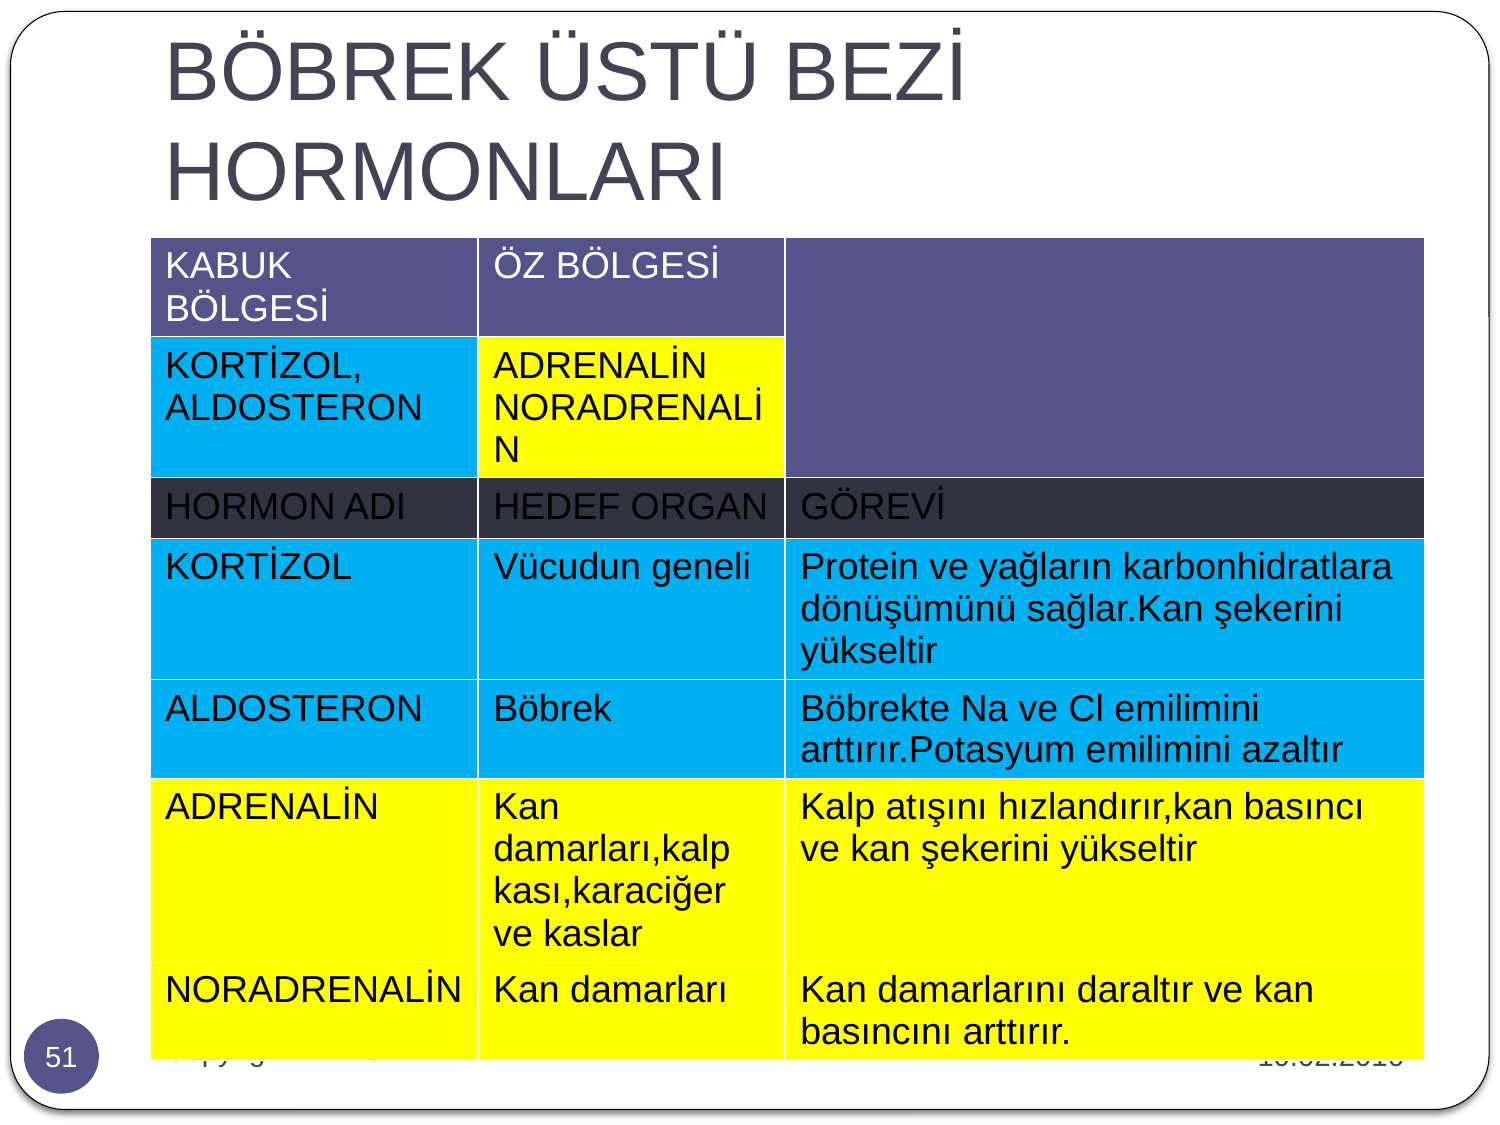

# BÖBREK ÜSTÜ BEZİ HORMONLARI
| KABUK BÖLGESİ | ÖZ BÖLGESİ |  |
| --- | --- | --- |
| KORTİZOL, ALDOSTERON | ADRENALİN NORADRENALİN |  |
| HORMON ADI | HEDEF ORGAN | GÖREVİ |
| KORTİZOL | Vücudun geneli | Protein ve yağların karbonhidratlara dönüşümünü sağlar.Kan şekerini yükseltir |
| ALDOSTERON | Böbrek | Böbrekte Na ve Cl emilimini arttırır.Potasyum emilimini azaltır |
| ADRENALİN | Kan damarları,kalp kası,karaciğer ve kaslar | Kalp atışını hızlandırır,kan basıncı ve kan şekerini yükseltir |
| NORADRENALİN | Kan damarları | Kan damarlarını daraltır ve kan basıncını arttırır. |
Copyrigt Tzn Arc
10.02.2016
51